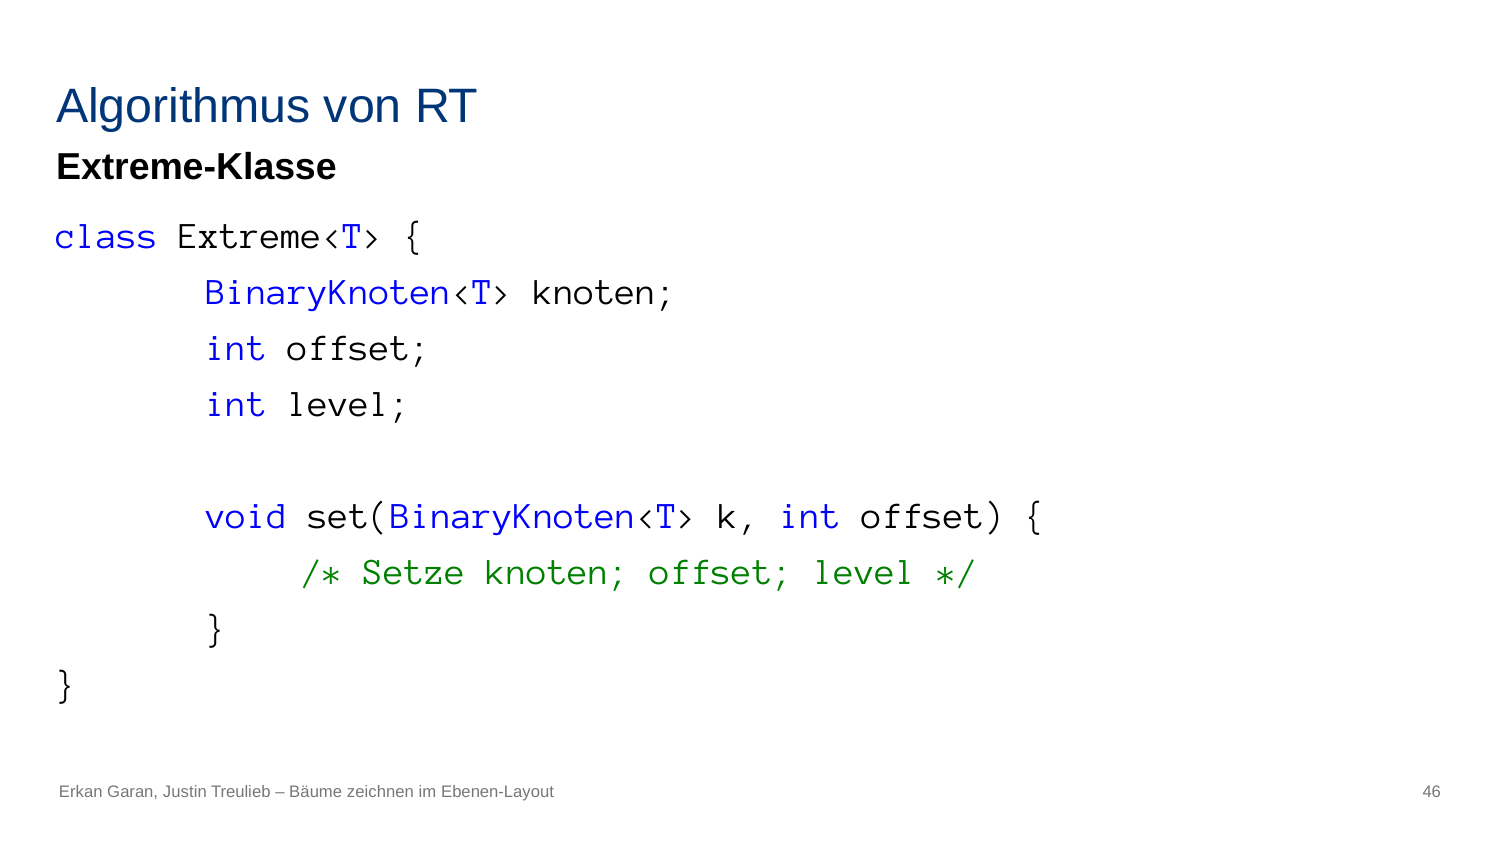

# Algorithmus von RT
Extreme-Klasse
class Extreme<T> {
	BinaryKnoten<T> knoten;
	int offset;
	int level;

	void set(BinaryKnoten<T> k, int offset) {
            /* Setze knoten; offset; level */
	}
}
Erkan Garan, Justin Treulieb – Bäume zeichnen im Ebenen-Layout